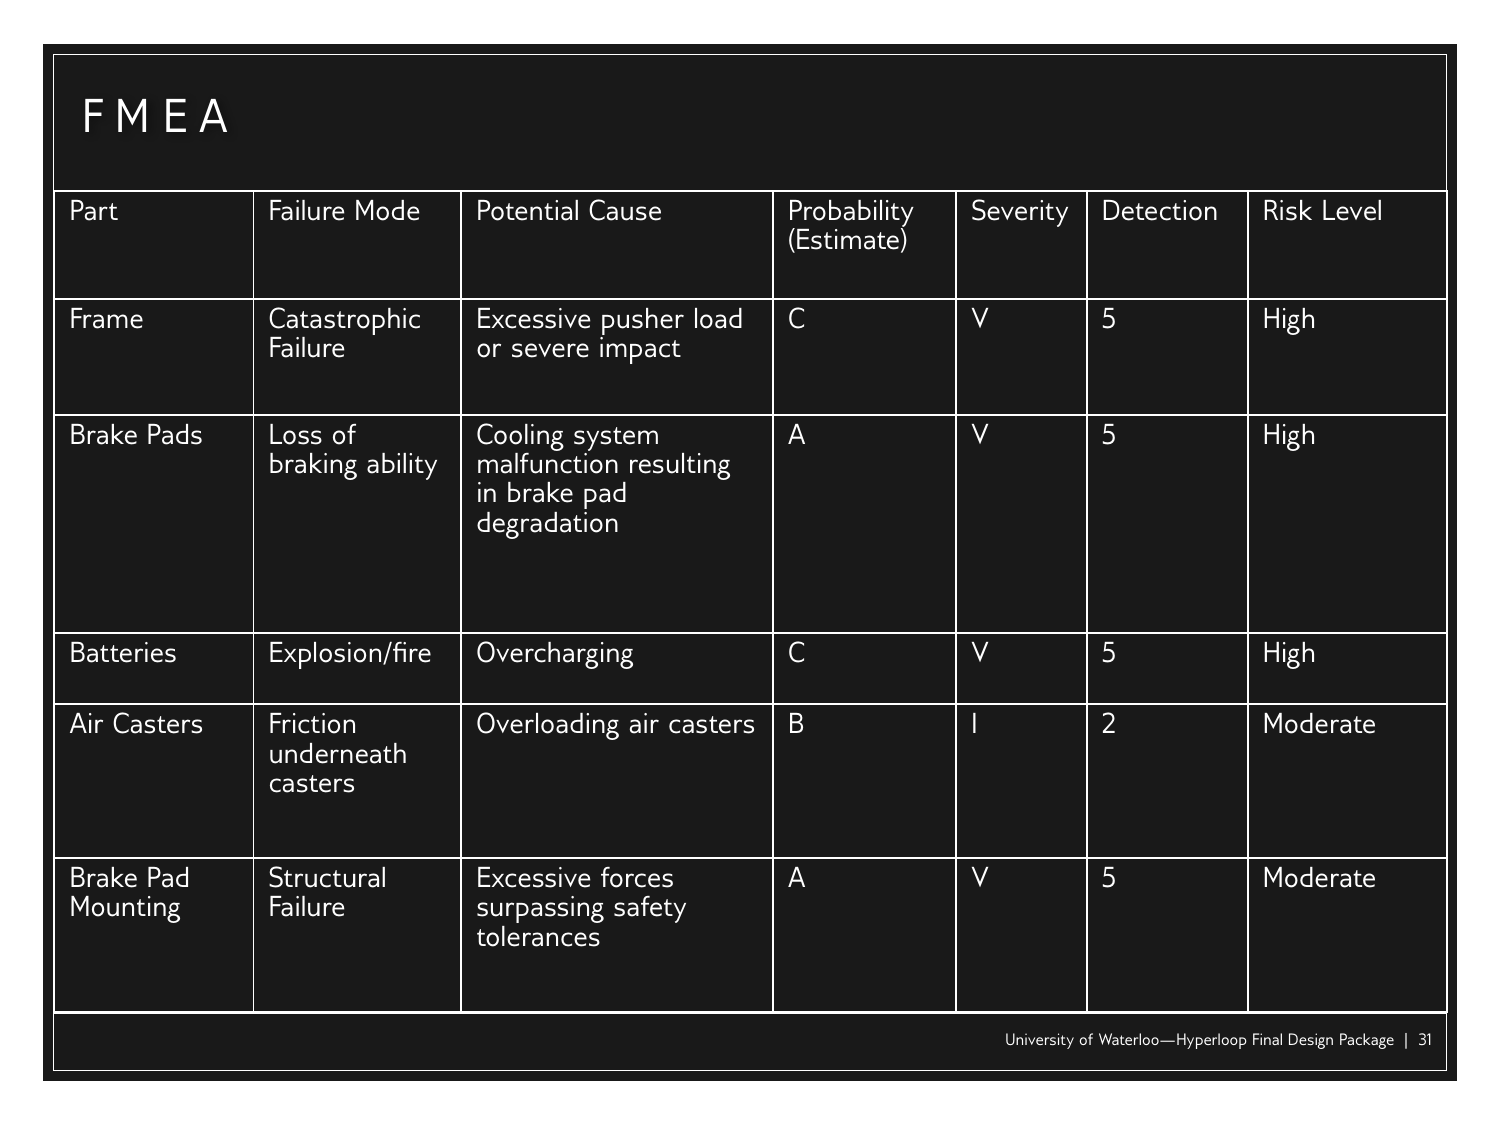

FMEA
| Part | Failure Mode | Potential Cause | Probability (Estimate) | Severity | Detection | Risk Level |
| --- | --- | --- | --- | --- | --- | --- |
| Frame | Catastrophic Failure | Excessive pusher load or severe impact | C | V | 5 | High |
| Brake Pads | Loss of braking ability | Cooling system malfunction resulting in brake pad degradation | A | V | 5 | High |
| Batteries | Explosion/fire | Overcharging | C | V | 5 | High |
| Air Casters | Friction underneath casters | Overloading air casters | B | I | 2 | Moderate |
| Brake Pad Mounting | Structural Failure | Excessive forces surpassing safety tolerances | A | V | 5 | Moderate |
University of Waterloo—Hyperloop Final Design Package  |  31